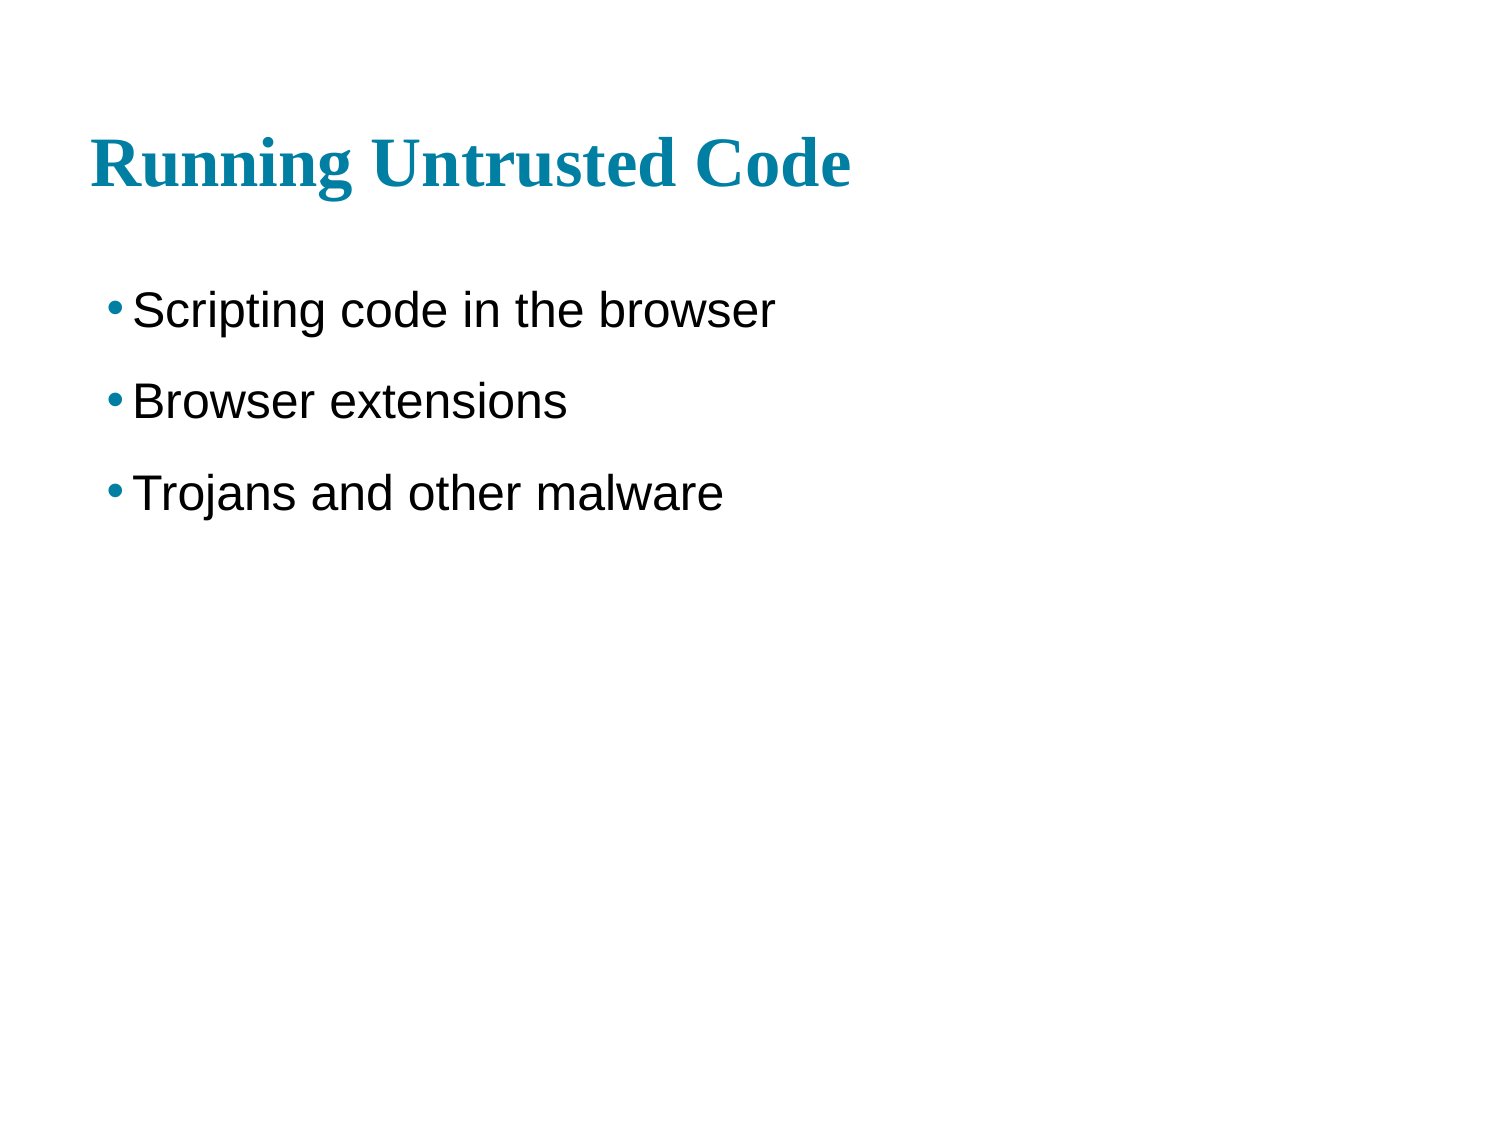

# Running Untrusted Code
Scripting code in the browser
Browser extensions
Trojans and other malware